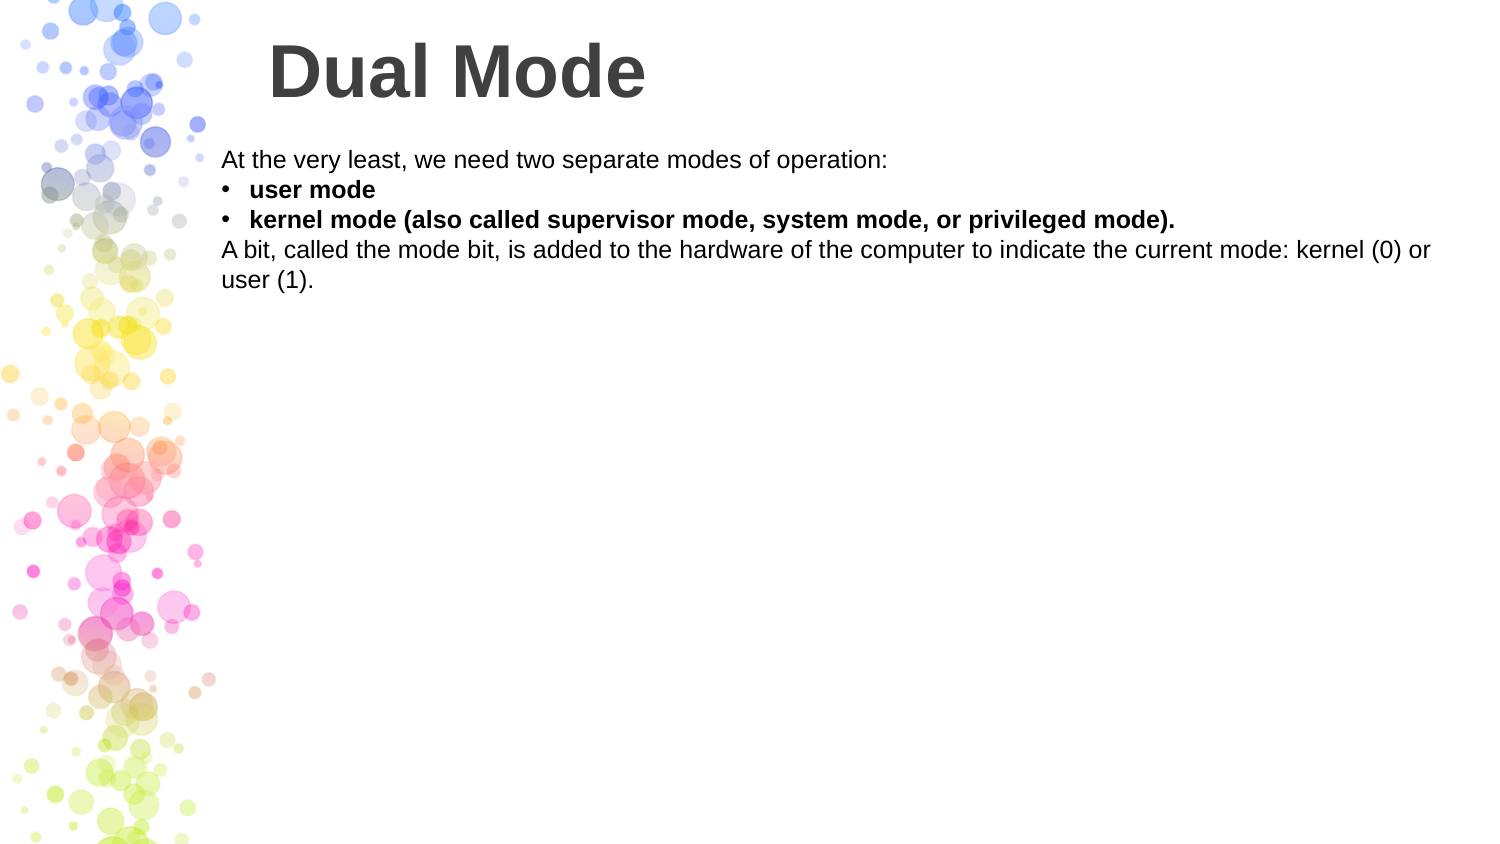

# Dual Mode
At the very least, we need two separate modes of operation:
user mode
kernel mode (also called supervisor mode, system mode, or privileged mode).
A bit, called the mode bit, is added to the hardware of the computer to indicate the current mode: kernel (0) or user (1).